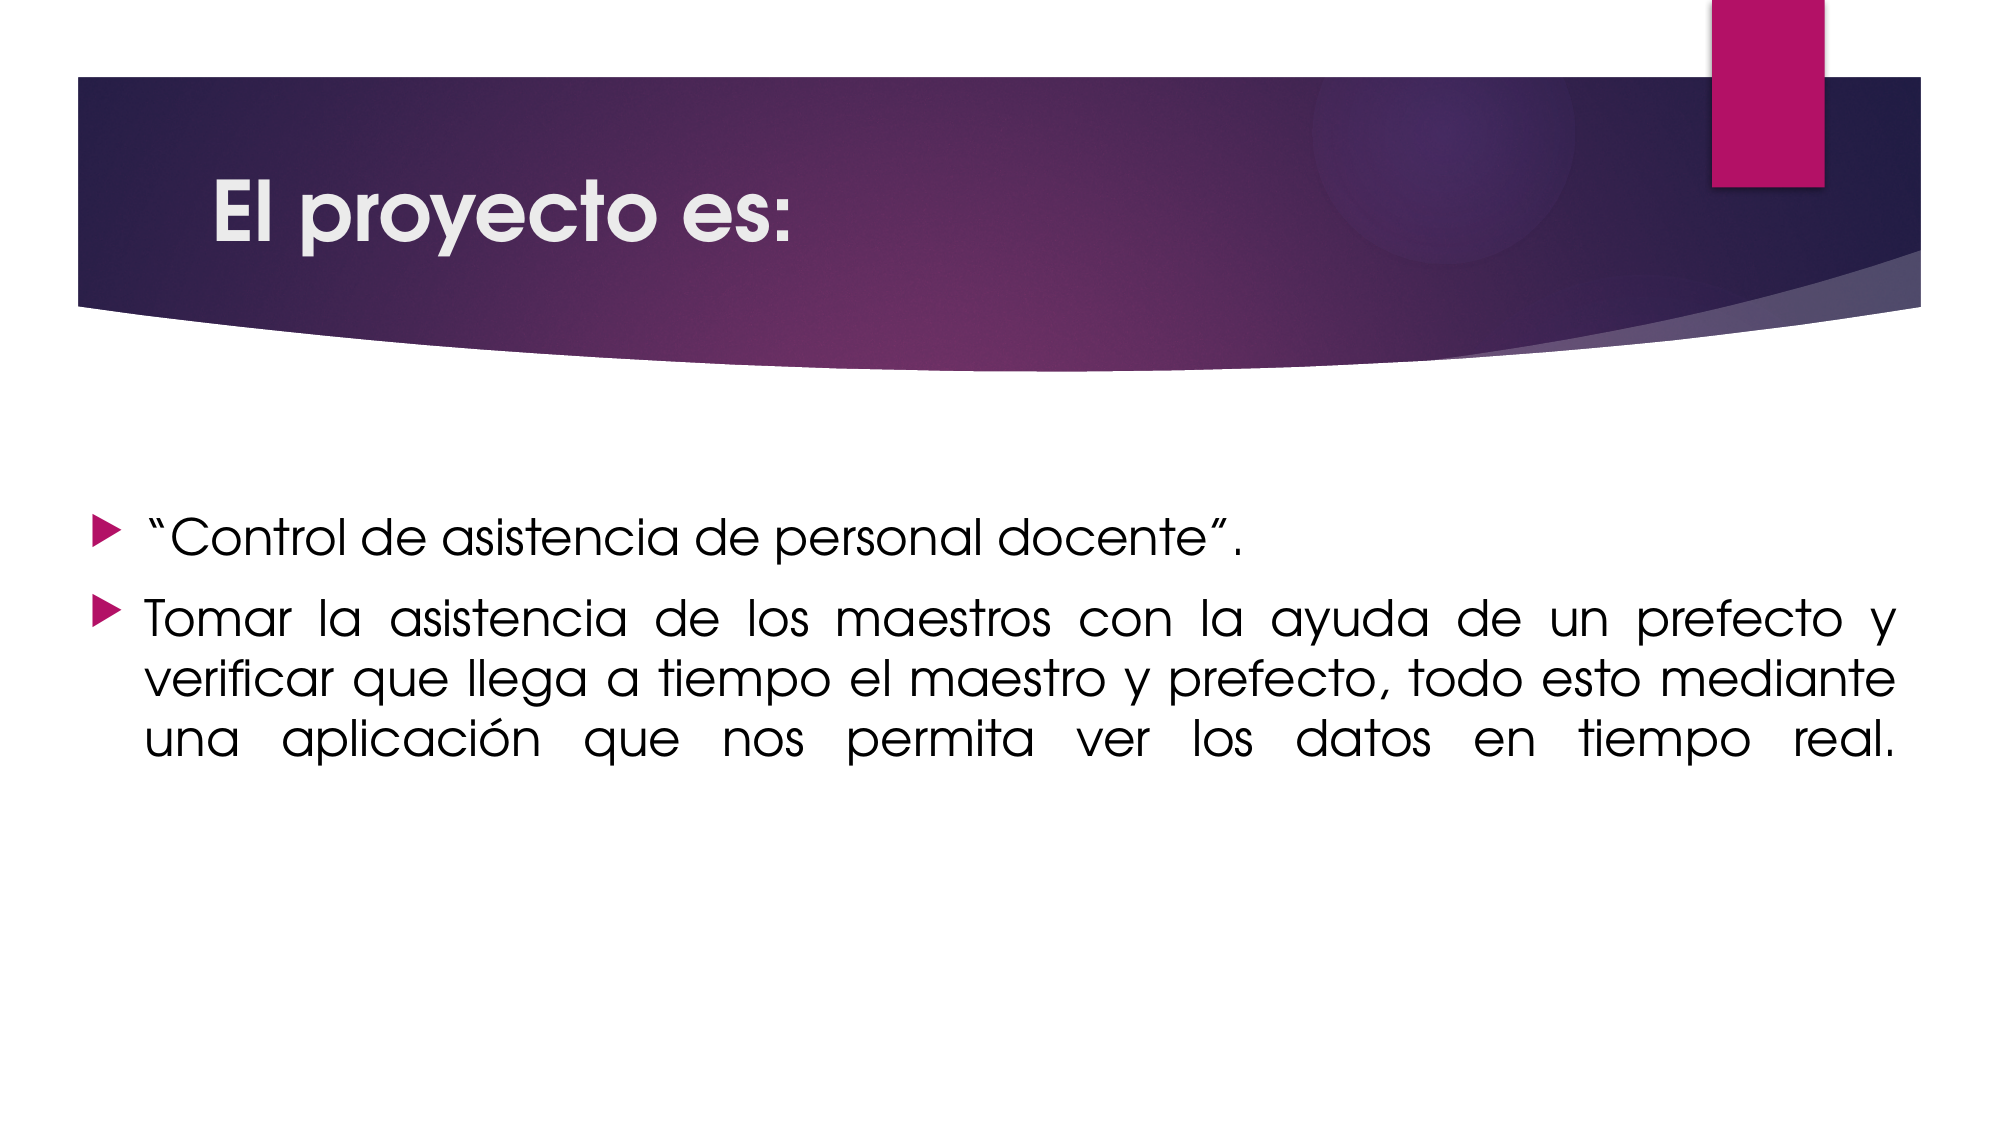

# El proyecto es:

“Control de asistencia de personal docente”.
Tomar la asistencia de los maestros con la ayuda de un prefecto y verificar que llega a tiempo el maestro y prefecto, todo esto mediante una aplicación que nos permita ver los datos en tiempo real.